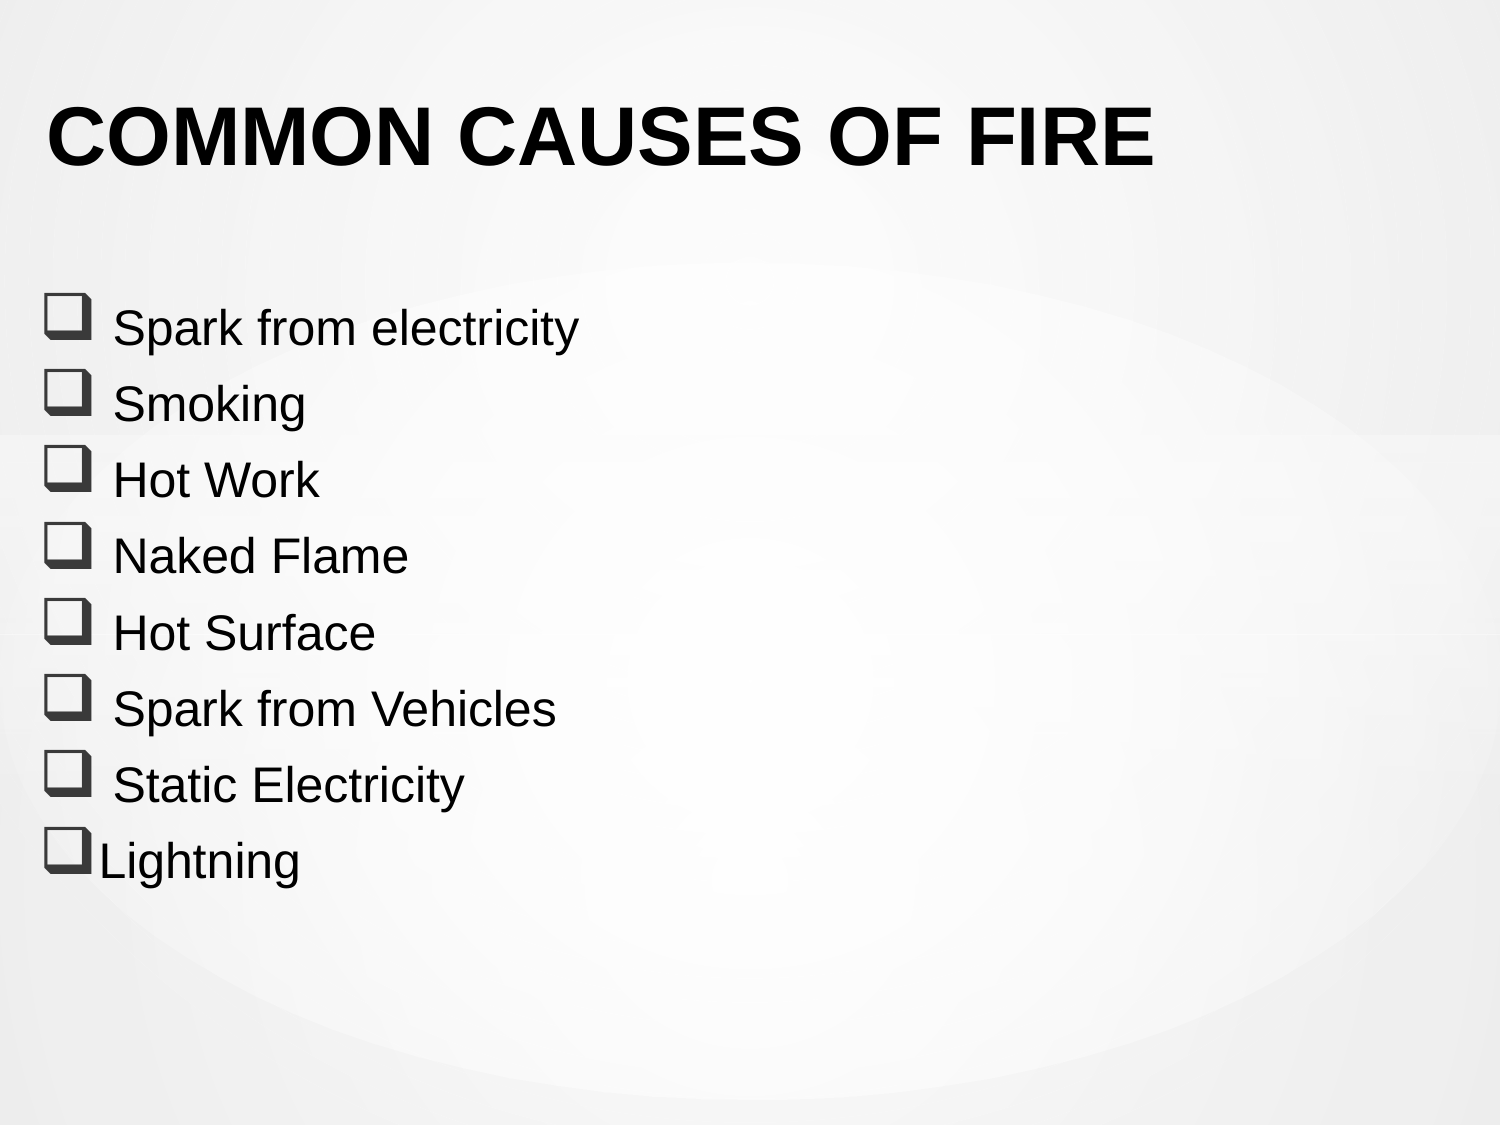

# COMMON CAUSES OF FIRE
 Spark from electricity
 Smoking
 Hot Work
 Naked Flame
 Hot Surface
 Spark from Vehicles
 Static Electricity
Lightning